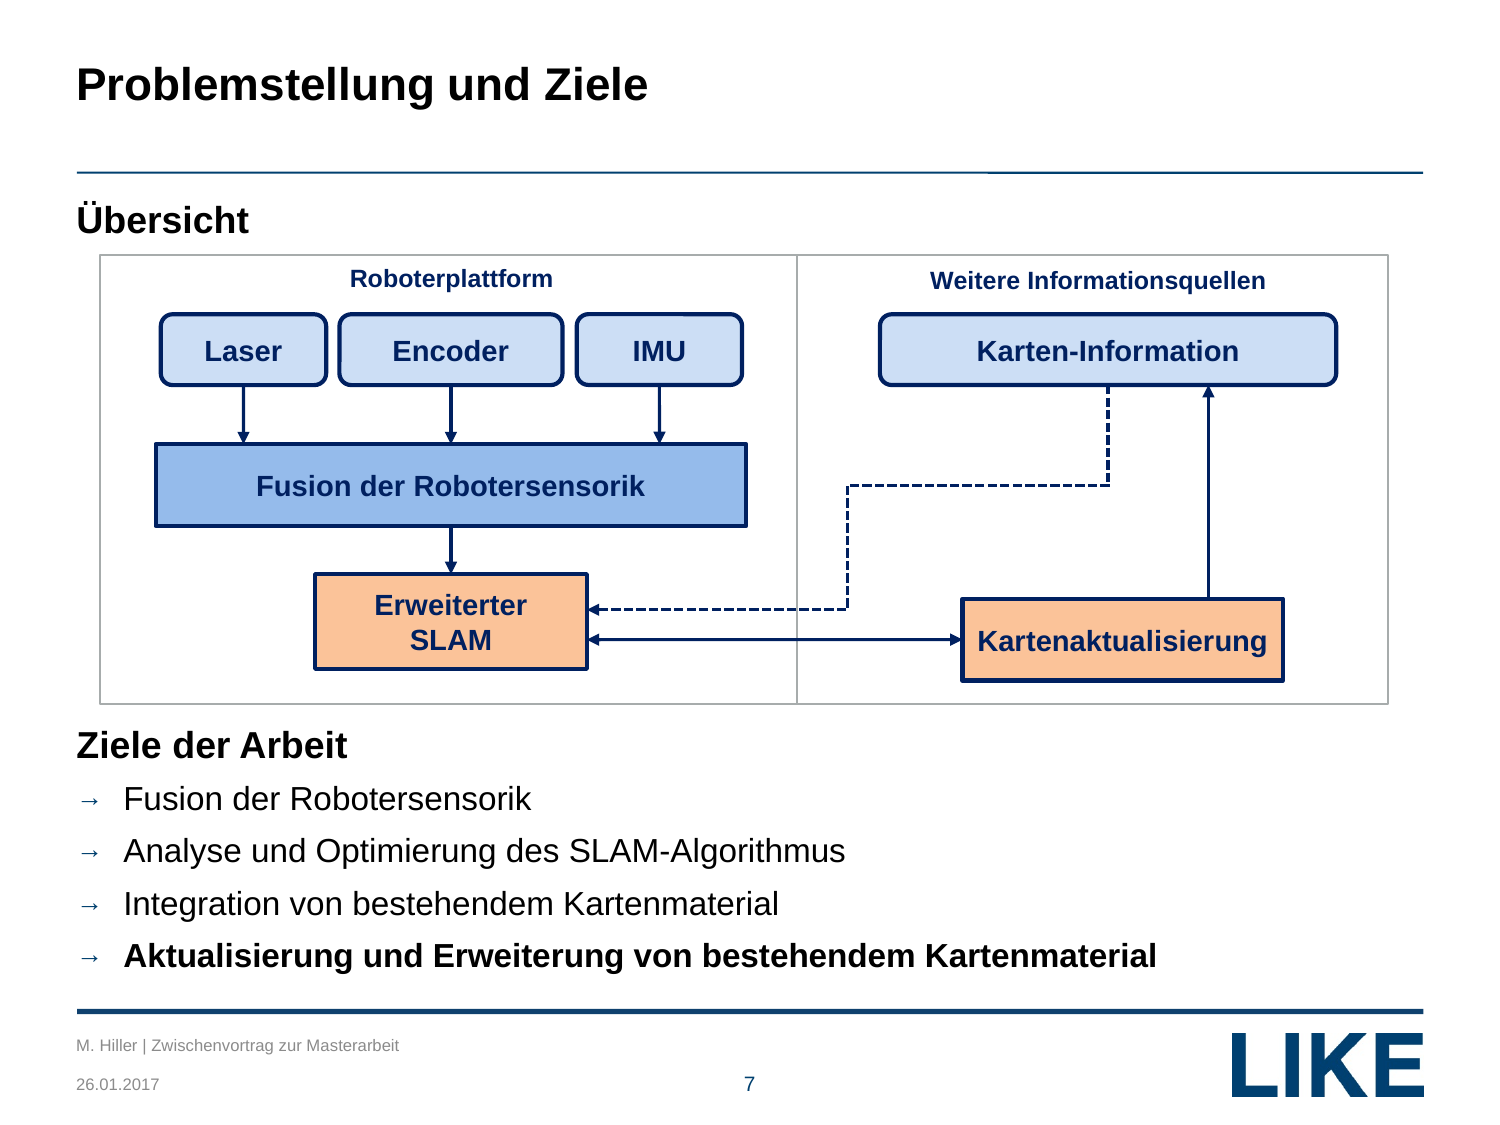

# Problemstellung und Ziele
Übersicht

Ziele der Arbeit
Fusion der Robotersensorik
Analyse und Optimierung des SLAM-Algorithmus
Integration von bestehendem Kartenmaterial
Aktualisierung und Erweiterung von bestehendem Kartenmaterial
Roboterplattform

Weitere Informationsquellen
IMU
Laser
Encoder
Karten-Information
Fusion der Robotersensorik
Erweiterter SLAM
Kartenaktualisierung
M. Hiller | Zwischenvortrag zur Masterarbeit
26.01.2017